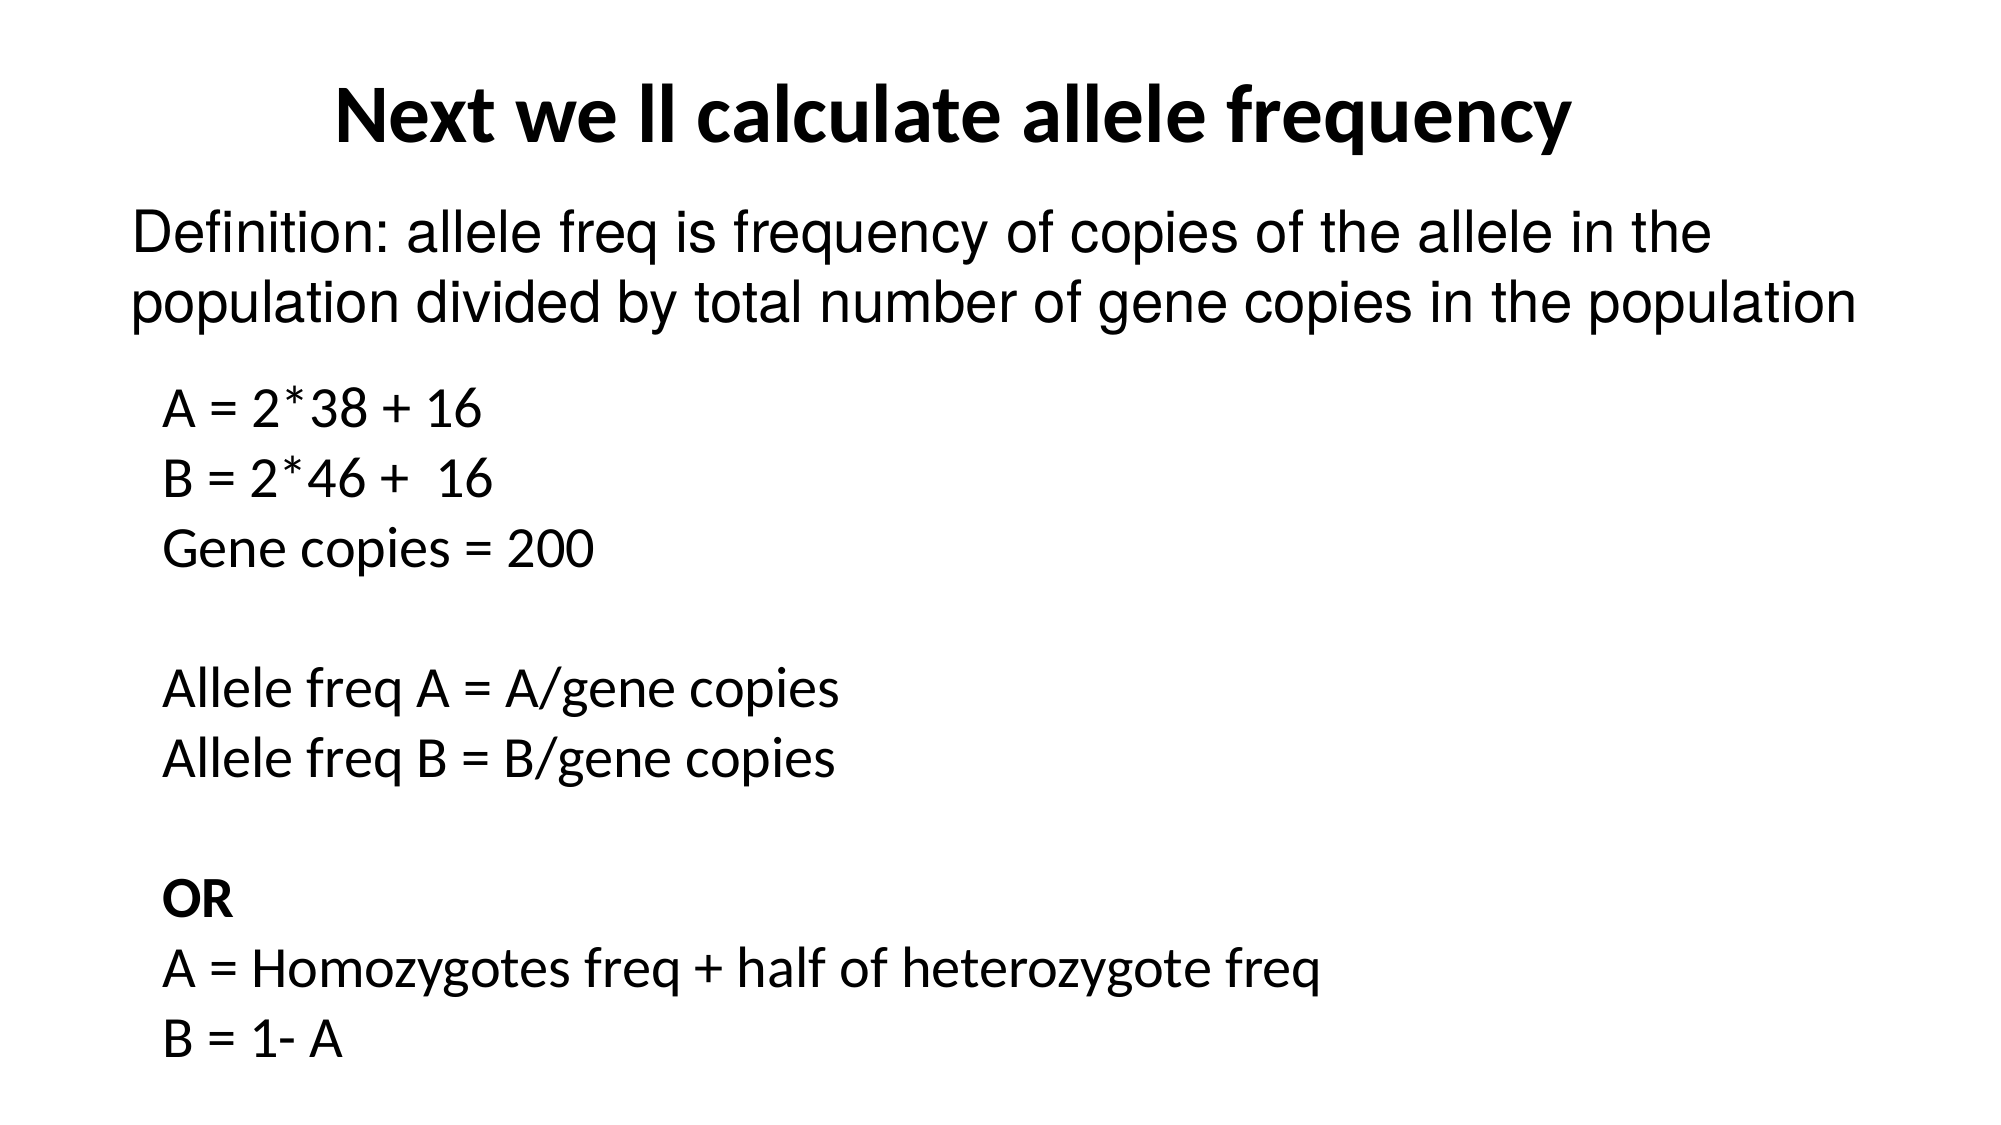

Next we ll calculate allele frequency
Definition: allele freq is frequency of copies of the allele in the population divided by total number of gene copies in the population
A = 2*38 + 16
B = 2*46 +  16
Gene copies = 200

Allele freq A = A/gene copies
Allele freq B = B/gene copies

OR
A = Homozygotes freq + half of heterozygote freq
B = 1- A